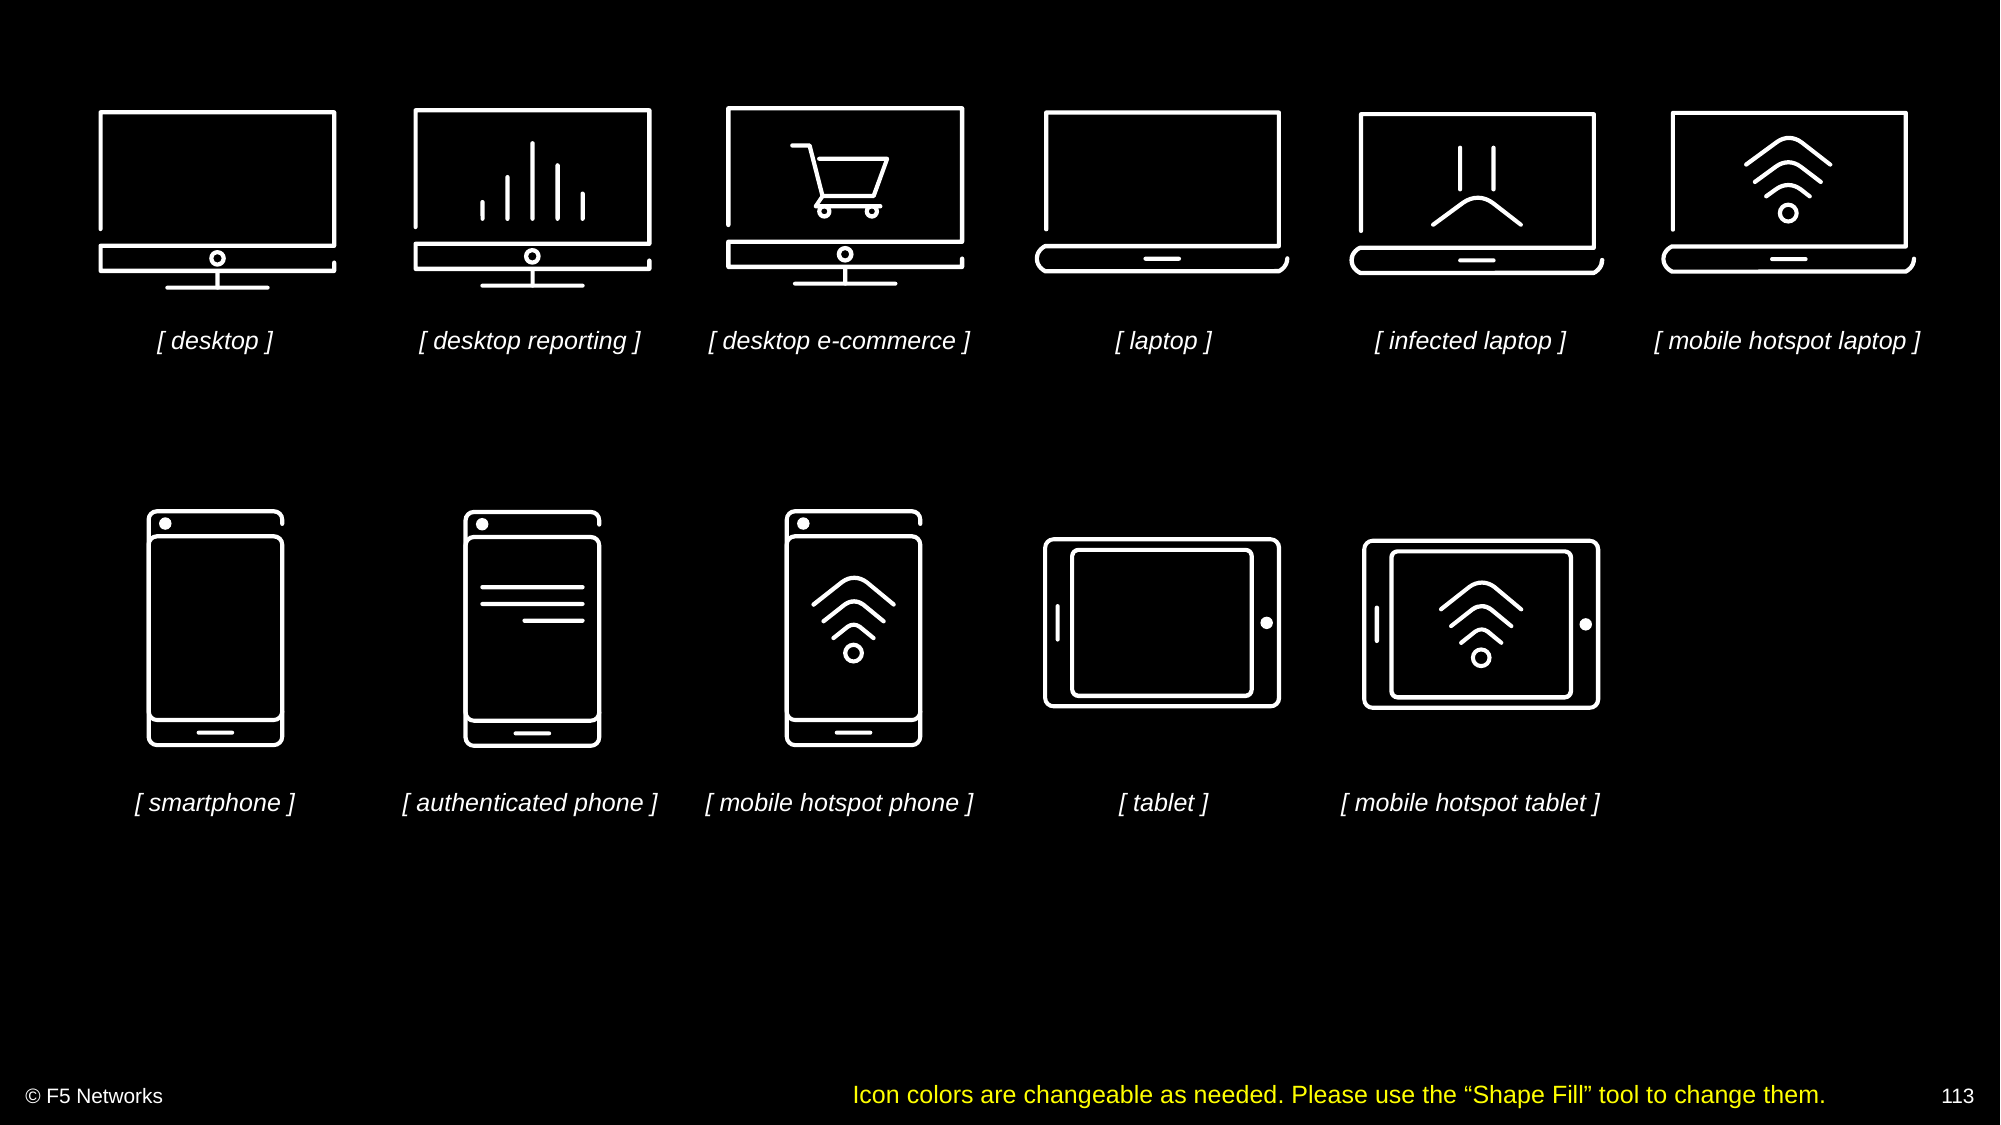

[ desktop ]
[ desktop reporting ]
[ desktop e-commerce ]
[ laptop ]
[ infected laptop ]
[ mobile hotspot laptop ]

[ smartphone ]
[ authenticated phone ]
[ mobile hotspot phone ]
[ tablet ]
[ mobile hotspot tablet ]
© F5 Networks
113
Icon colors are changeable as needed. Please use the “Shape Fill” tool to change them.